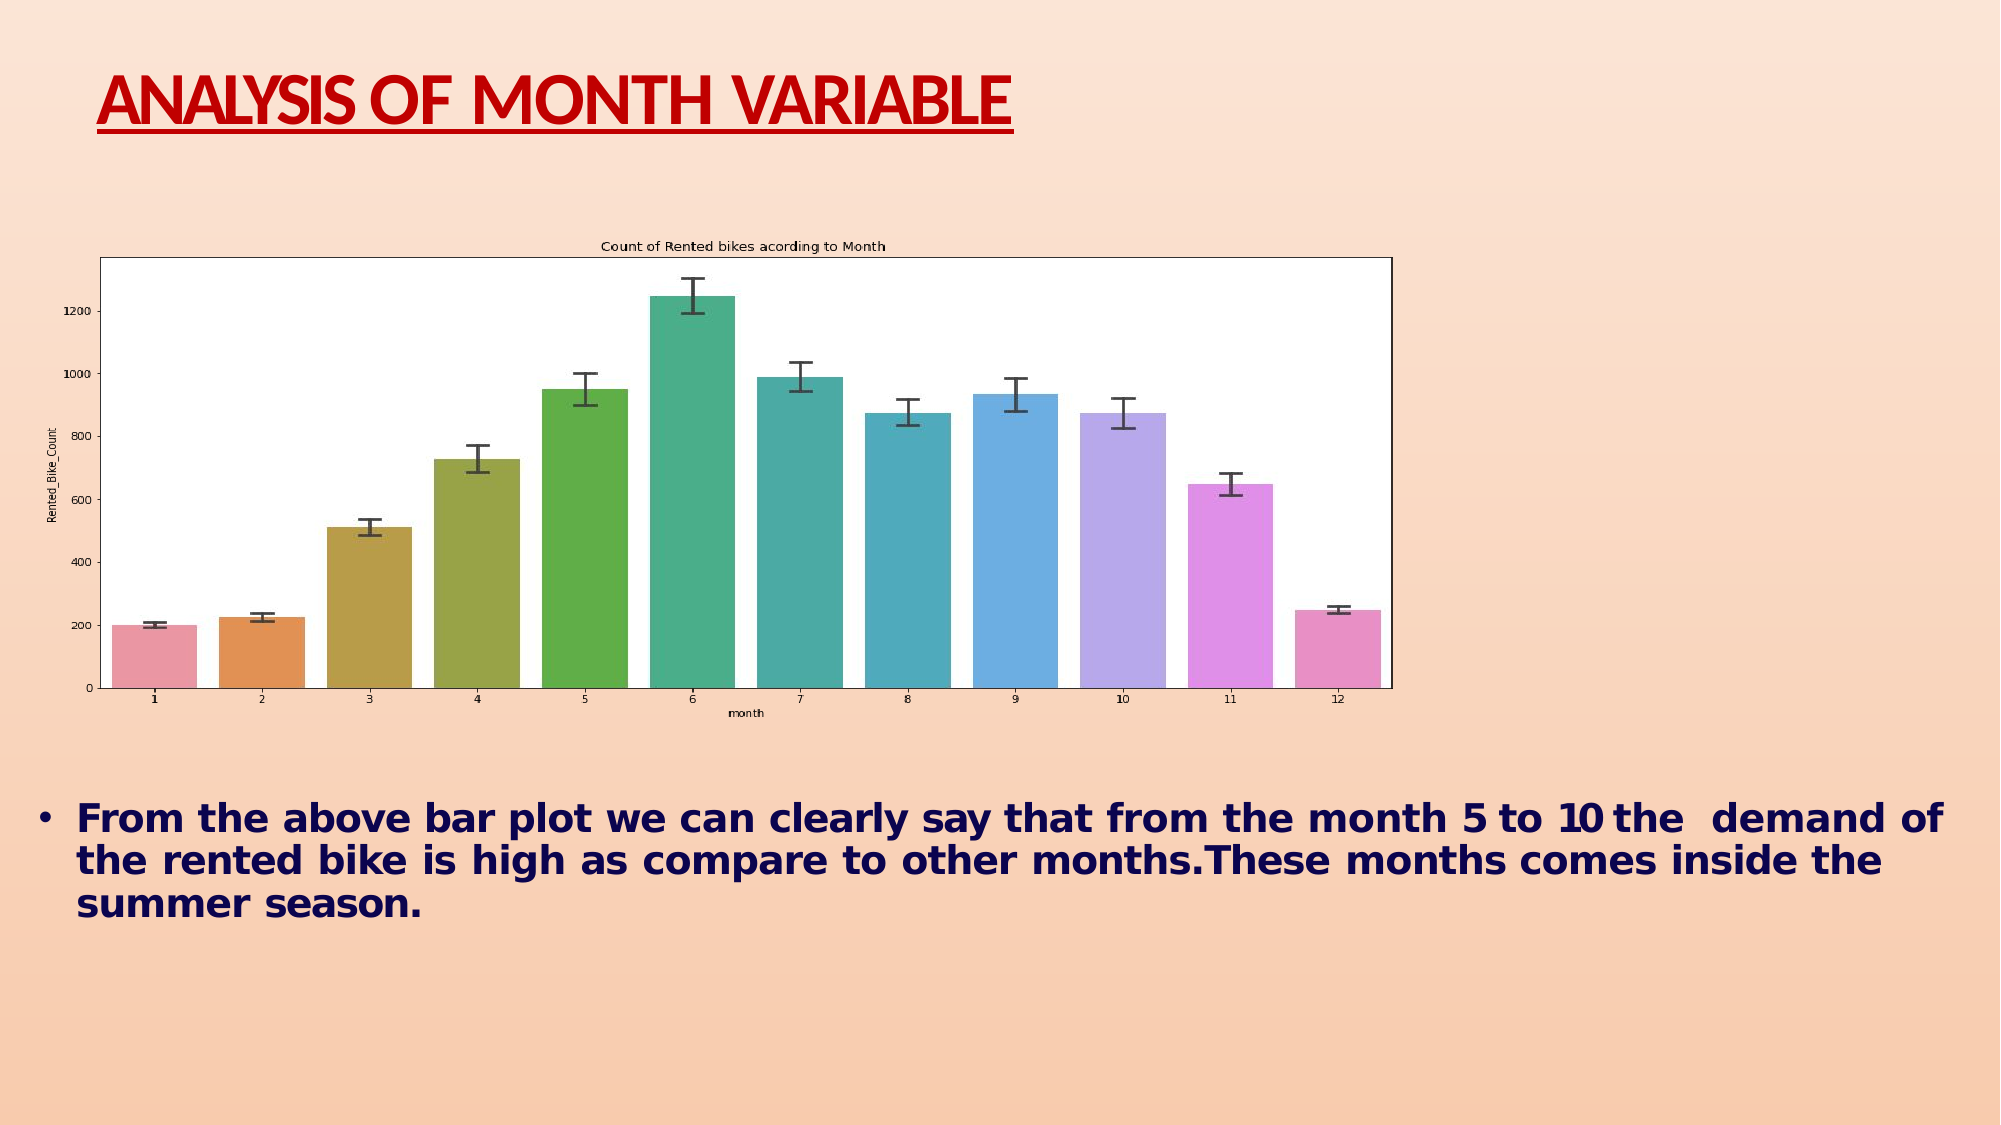

# ANALYSIS OF MONTH VARIABLE

From the above bar plot we can clearly say that from the month 5 to 10 the  demand of the rented bike is high as compare to other months.These months comes inside the summer season.